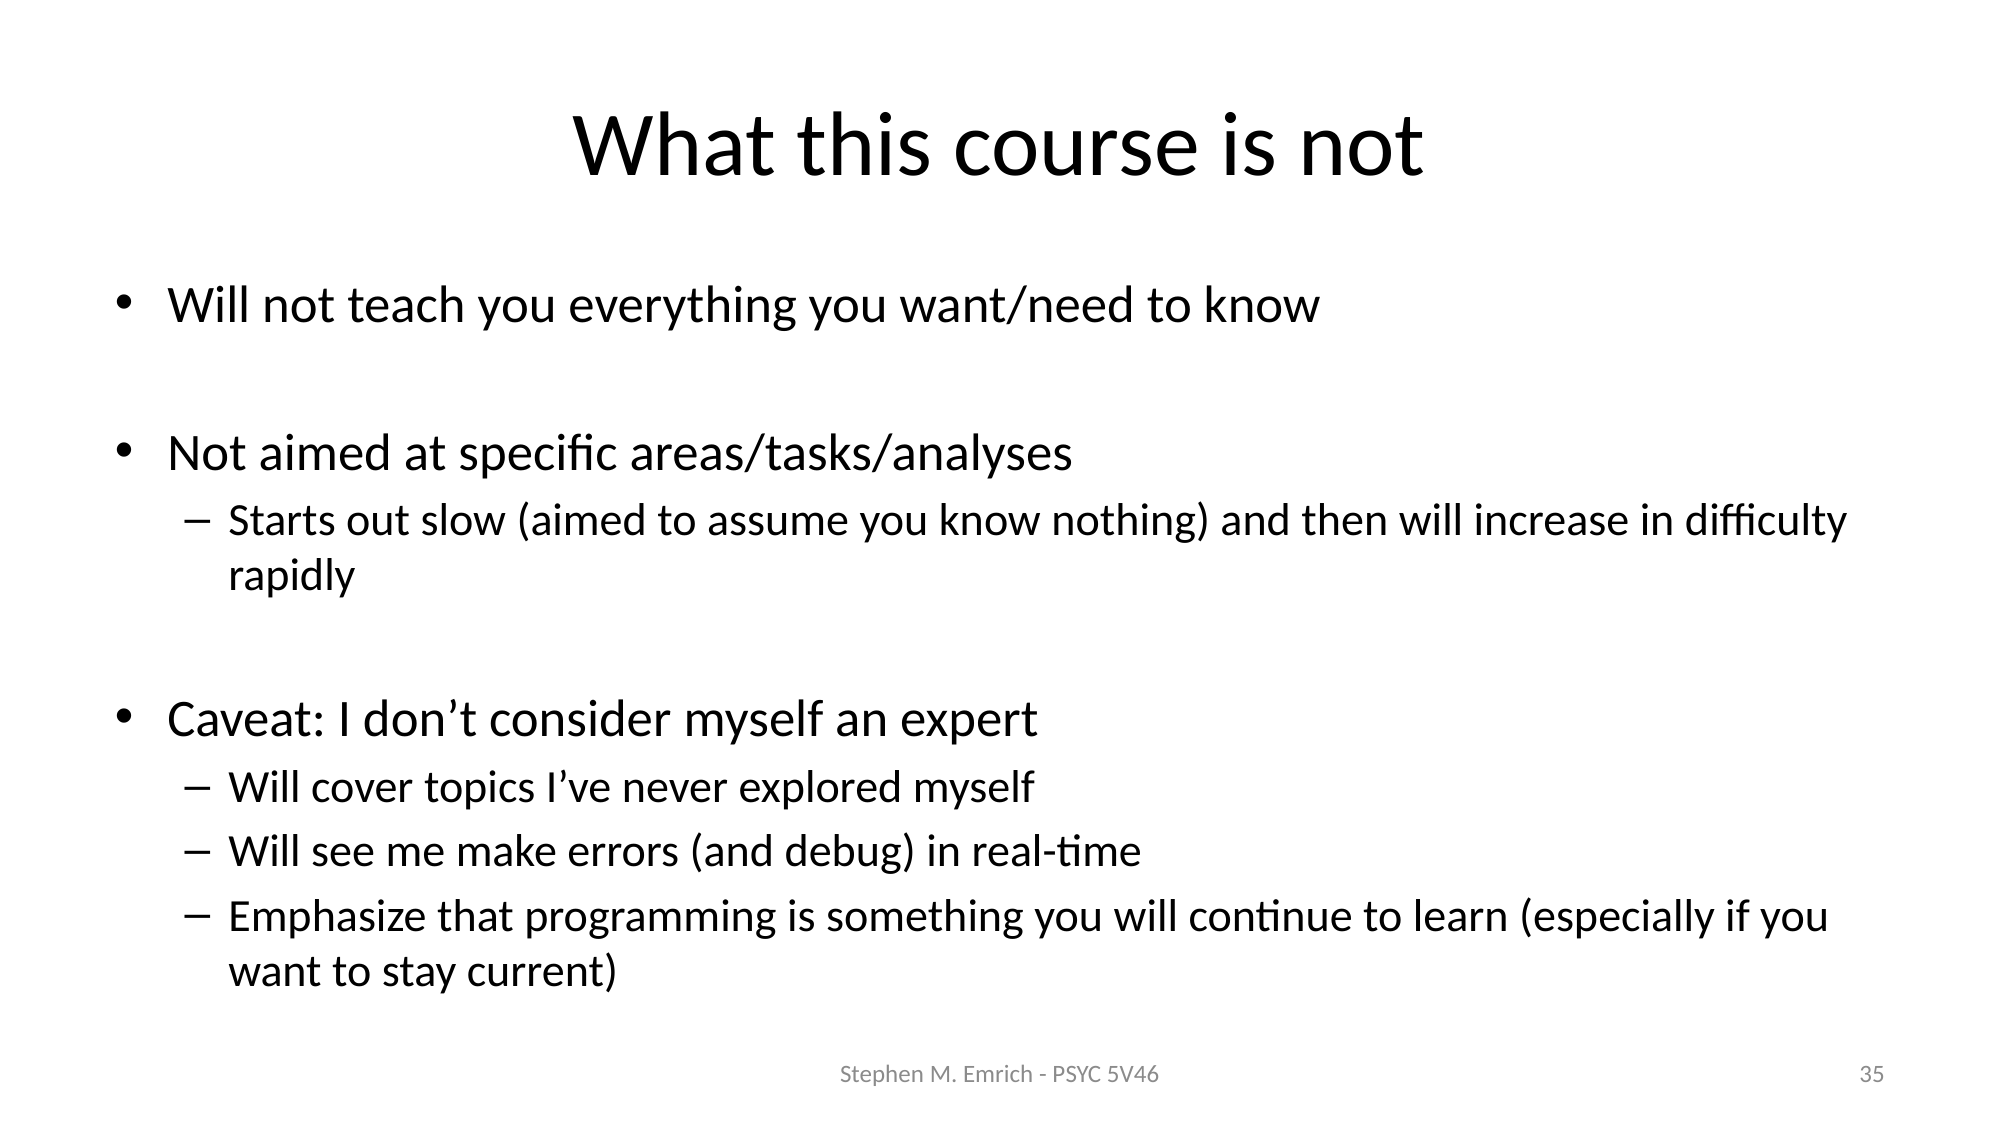

# What this course is not
Will not teach you everything you want/need to know

Not aimed at specific areas/tasks/analyses
Starts out slow (aimed to assume you know nothing) and then will increase in difficulty rapidly

Caveat: I don’t consider myself an expert
Will cover topics I’ve never explored myself
Will see me make errors (and debug) in real-time
Emphasize that programming is something you will continue to learn (especially if you want to stay current)
Stephen M. Emrich - PSYC 5V46
35